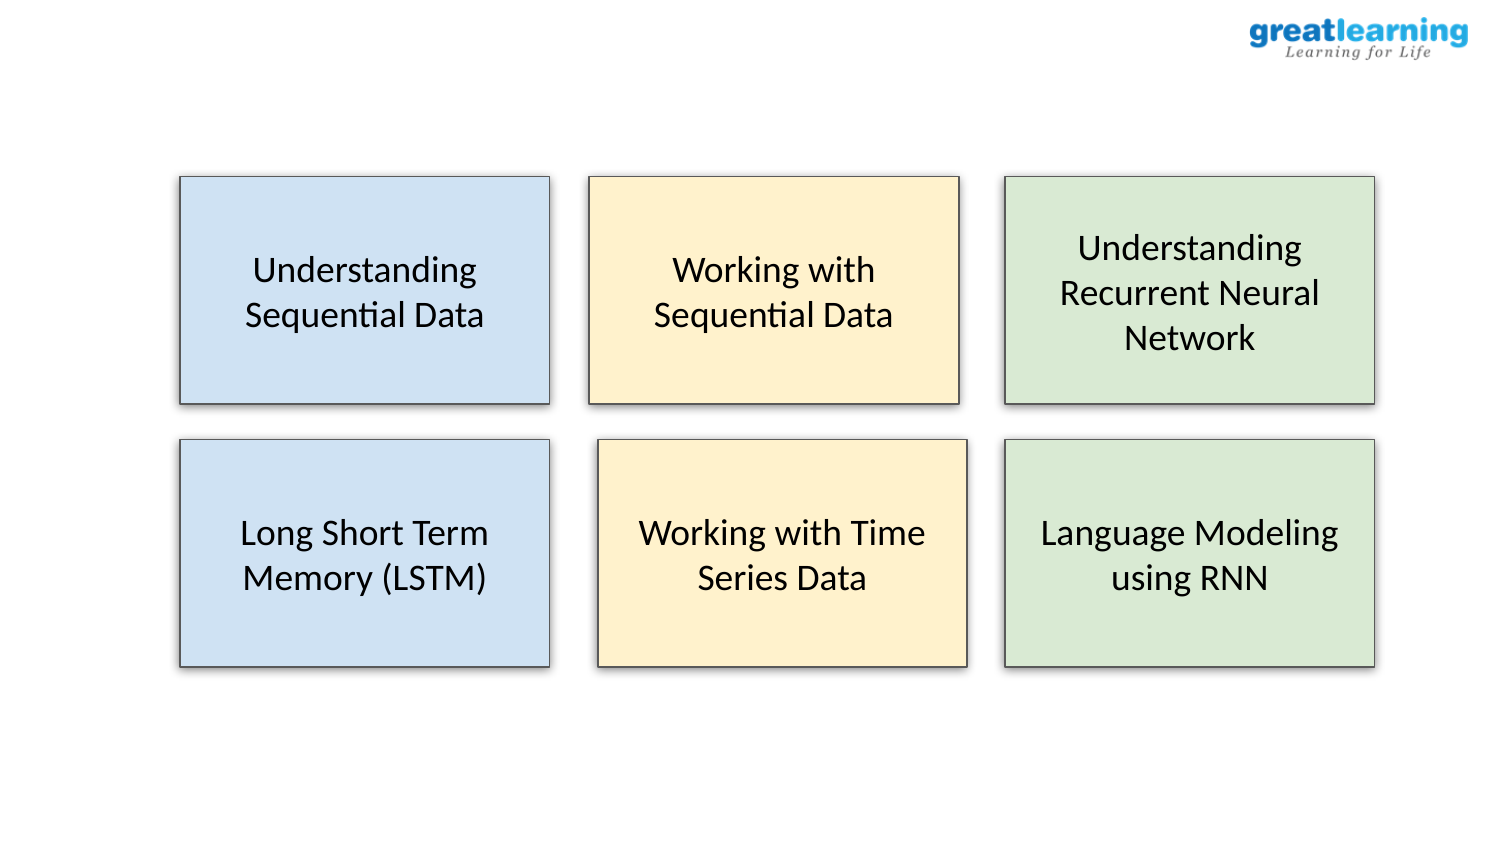

Understanding Sequential Data
Working with Sequential Data
Understanding Recurrent Neural Network
Long Short Term Memory (LSTM)
Working with Time Series Data
Language Modeling using RNN